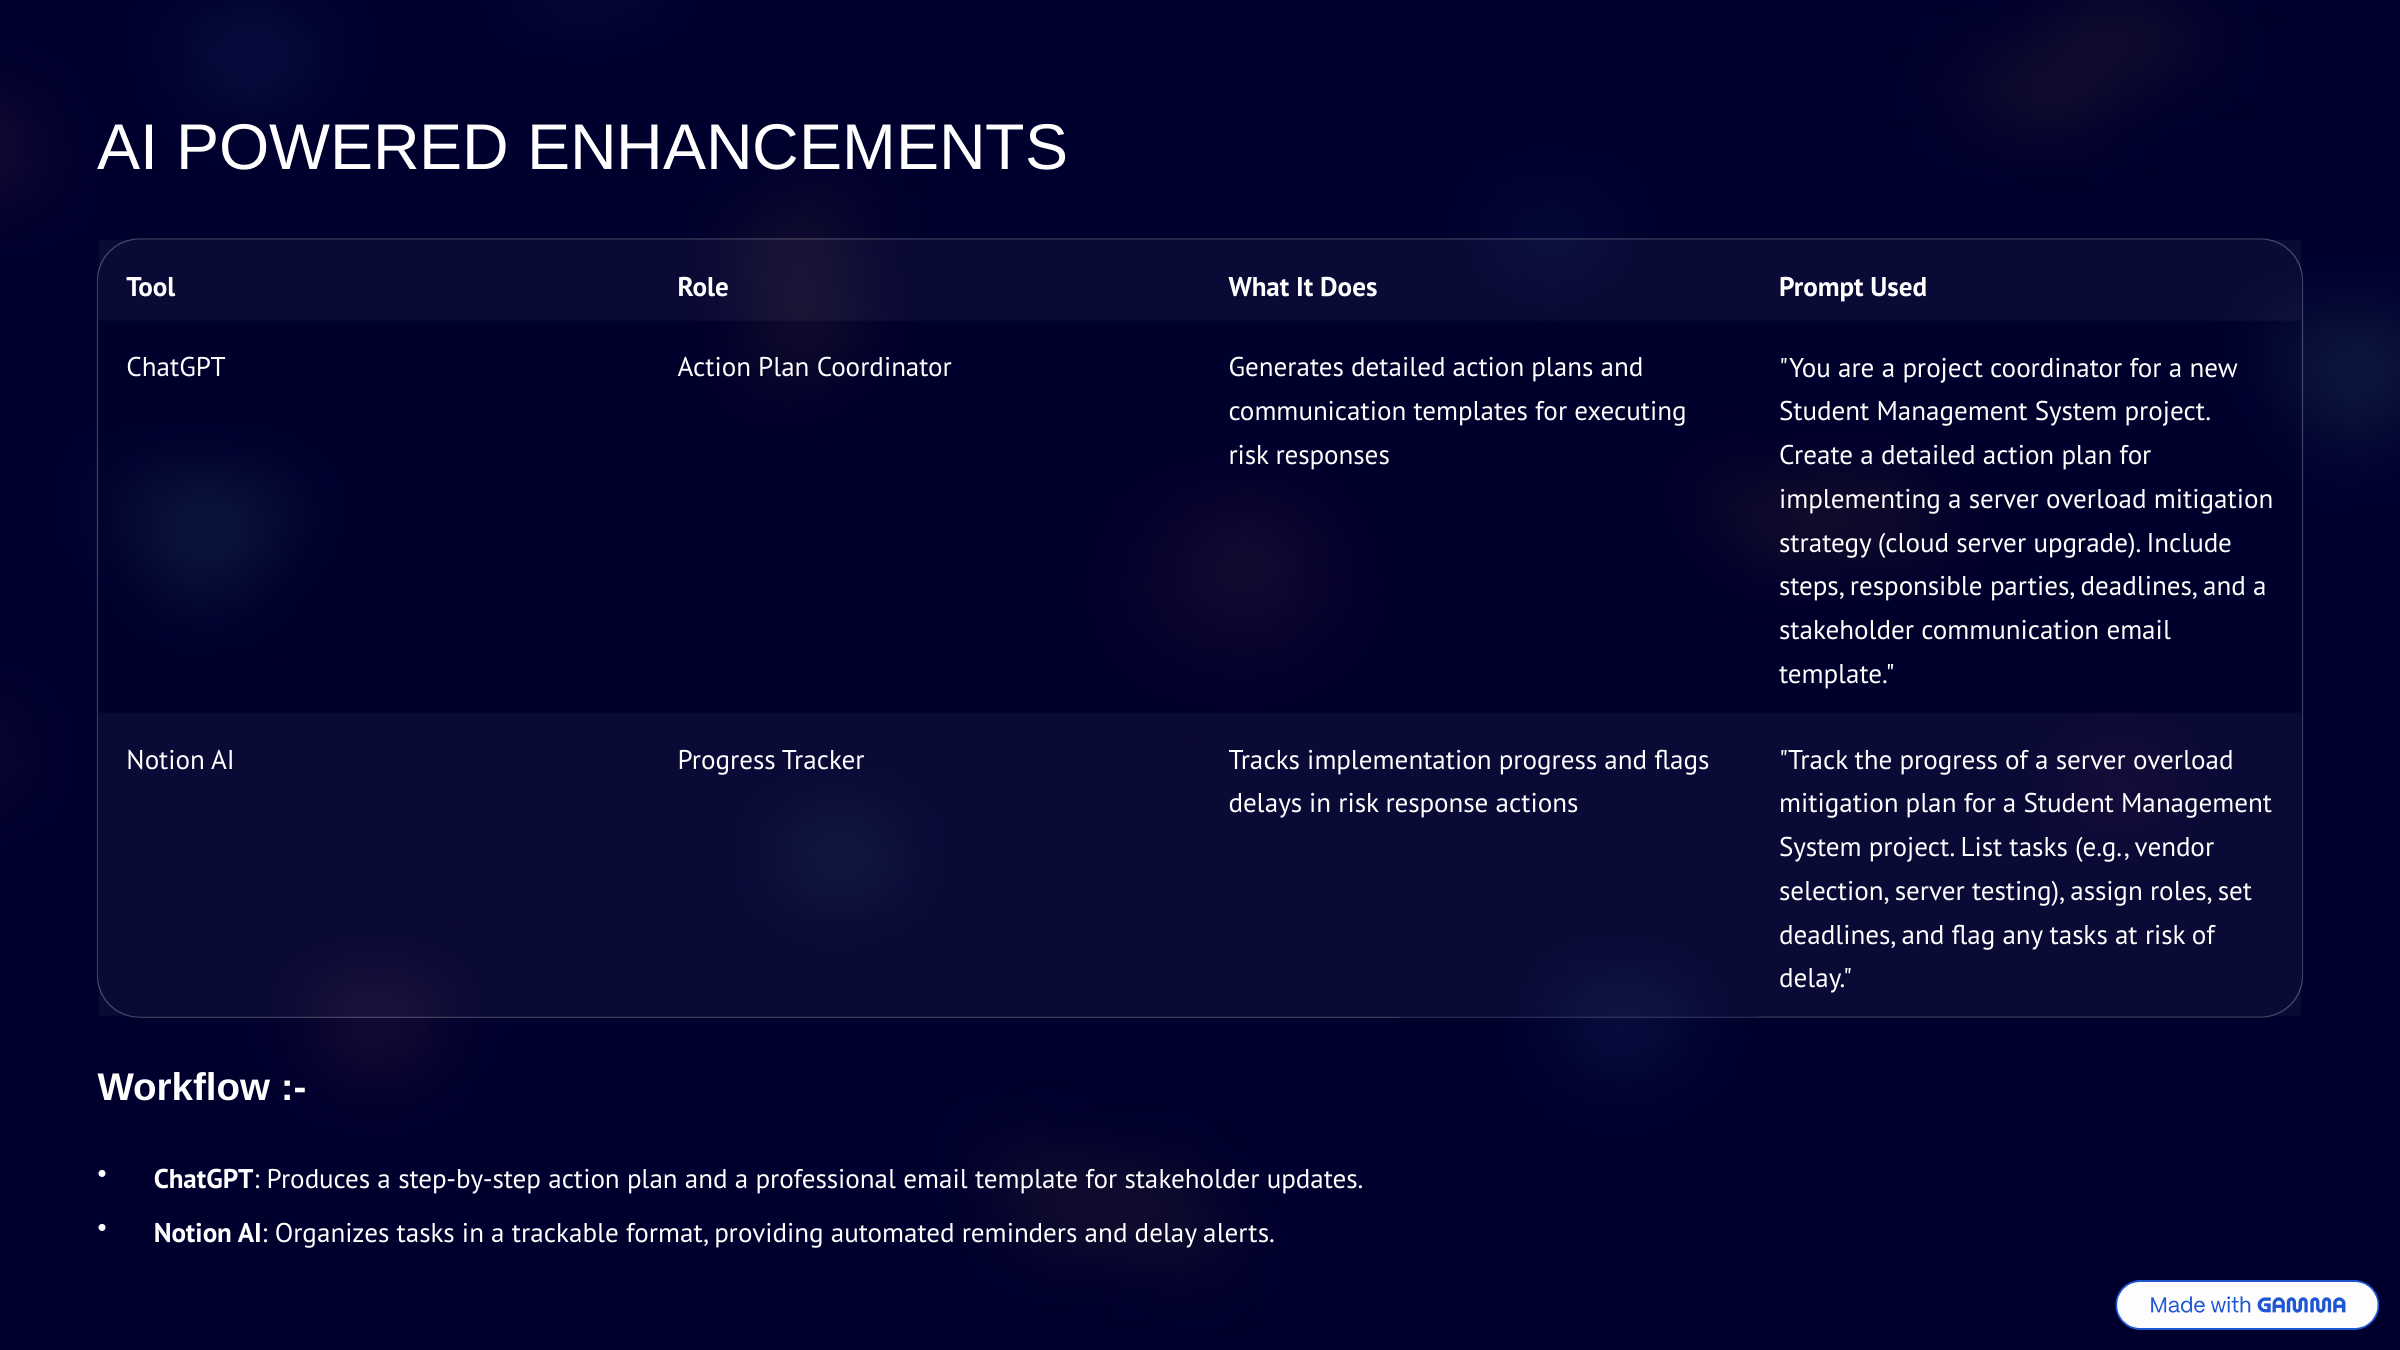

AI POWERED ENHANCEMENTS

Tool
Role
What It Does
Prompt Used

ChatGPT
Action Plan Coordinator
Generates detailed action plans and communication templates for executing risk responses
"You are a project coordinator for a new Student Management System project. Create a detailed action plan for implementing a server overload mitigation strategy (cloud server upgrade). Include steps, responsible parties, deadlines, and a stakeholder communication email template."

Notion AI
Progress Tracker
Tracks implementation progress and flags delays in risk response actions
"Track the progress of a server overload mitigation plan for a Student Management System project. List tasks (e.g., vendor selection, server testing), assign roles, set deadlines, and flag any tasks at risk of delay."
Workflow :-
ChatGPT: Produces a step-by-step action plan and a professional email template for stakeholder updates.
Notion AI: Organizes tasks in a trackable format, providing automated reminders and delay alerts.